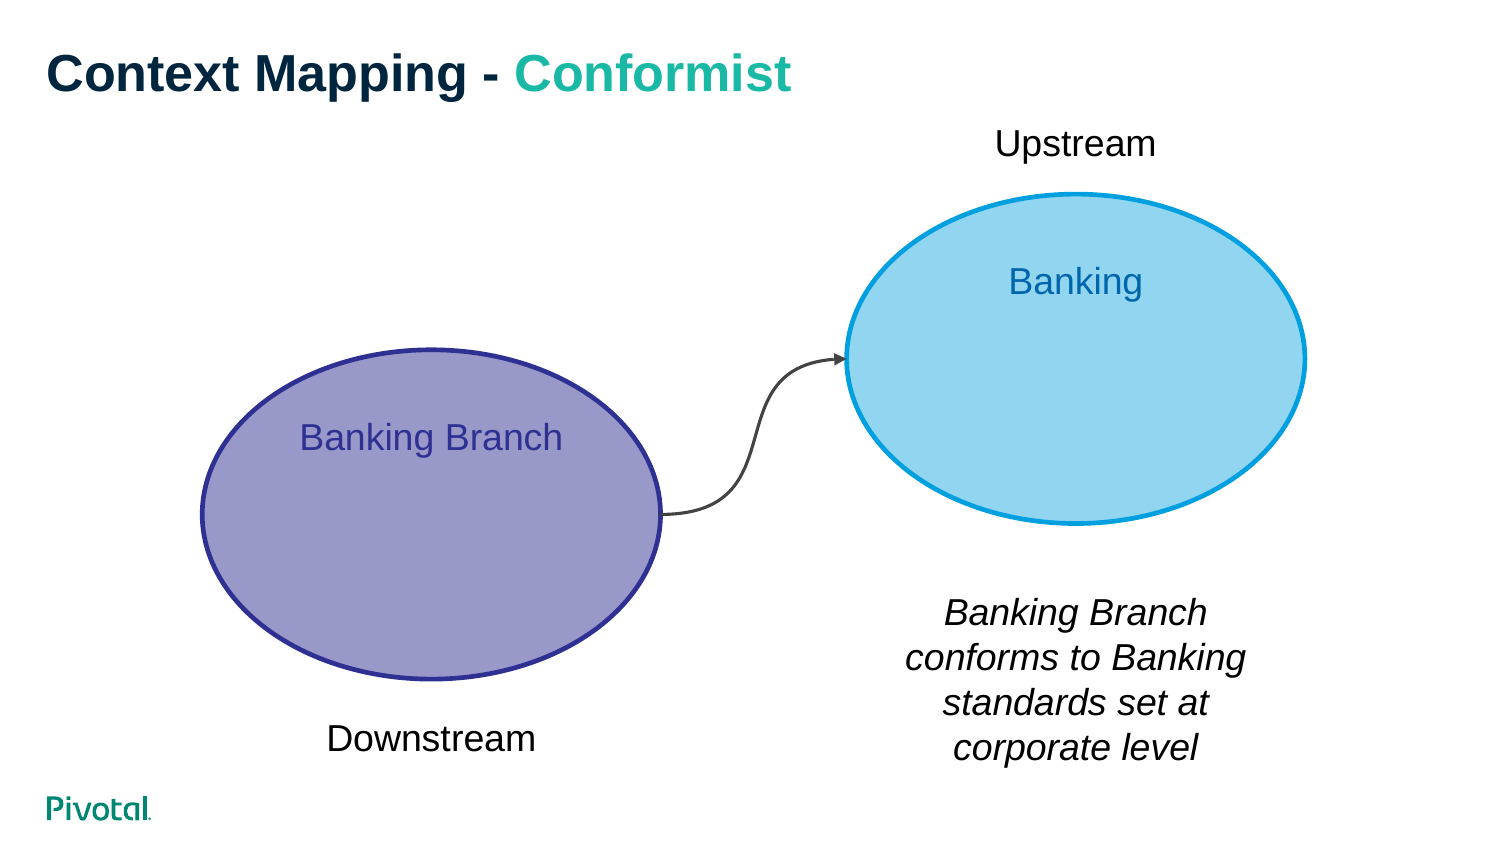

# Context Mapping - Conformist
Upstream
Banking
Banking Branch
Banking Branch conforms to Banking standards set at corporate level
Downstream